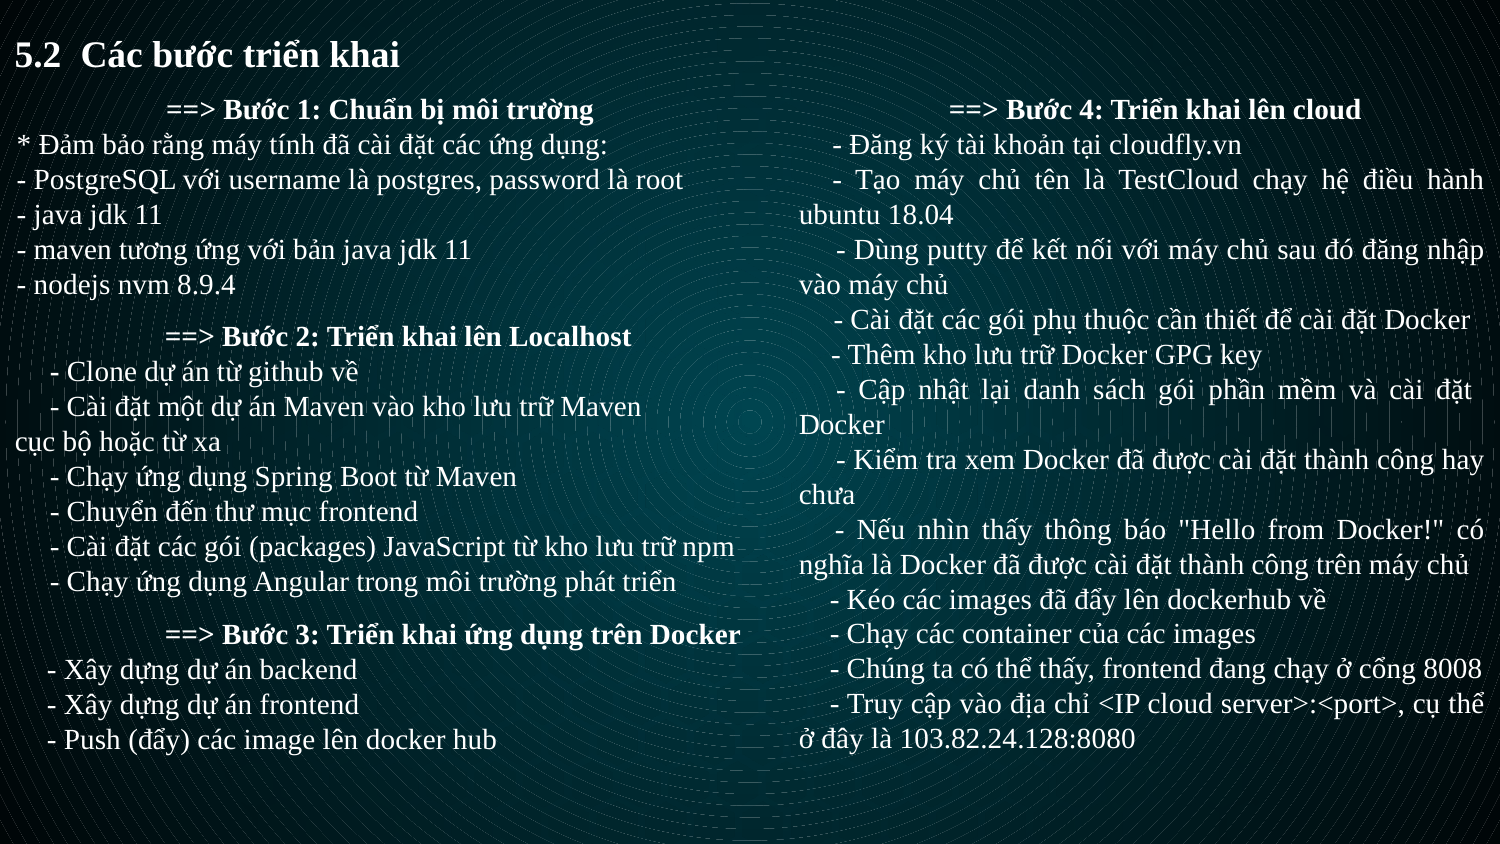

5.2  Các bước triển khai
	==> Bước 1: Chuẩn bị môi trường
* Đảm bảo rằng máy tính đã cài đặt các ứng dụng:
- PostgreSQL với username là postgres, password là root
- java jdk 11
- maven tương ứng với bản java jdk 11
- nodejs nvm 8.9.4
	==> Bước 4: Triển khai lên cloud
- Đăng ký tài khoản tại cloudfly.vn
- Tạo máy chủ tên là TestCloud chạy hệ điều hành ubuntu 18.04
- Dùng putty để kết nối với máy chủ sau đó đăng nhập vào máy chủ
- Cài đặt các gói phụ thuộc cần thiết để cài đặt Docker
- Thêm kho lưu trữ Docker GPG key
- Cập nhật lại danh sách gói phần mềm và cài đặt  Docker
- Kiểm tra xem Docker đã được cài đặt thành công hay chưa
- Nếu nhìn thấy thông báo "Hello from Docker!" có nghĩa là Docker đã được cài đặt thành công trên máy chủ
- Kéo các images đã đẩy lên dockerhub về
- Chạy các container của các images
- Chúng ta có thể thấy, frontend đang chạy ở cổng 8008
- Truy cập vào địa chỉ <IP cloud server>:<port>, cụ thể ở đây là 103.82.24.128:8080
	==> Bước 2: Triển khai lên Localhost
- Clone dự án từ github về
- Cài đặt một dự án Maven vào kho lưu trữ Maven
cục bộ hoặc từ xa
- Chạy ứng dụng Spring Boot từ Maven
- Chuyển đến thư mục frontend
- Cài đặt các gói (packages) JavaScript từ kho lưu trữ npm
- Chạy ứng dụng Angular trong môi trường phát triển
	==> Bước 3: Triển khai ứng dụng trên Docker
- Xây dựng dự án backend
- Xây dựng dự án frontend
- Push (đẩy) các image lên docker hub